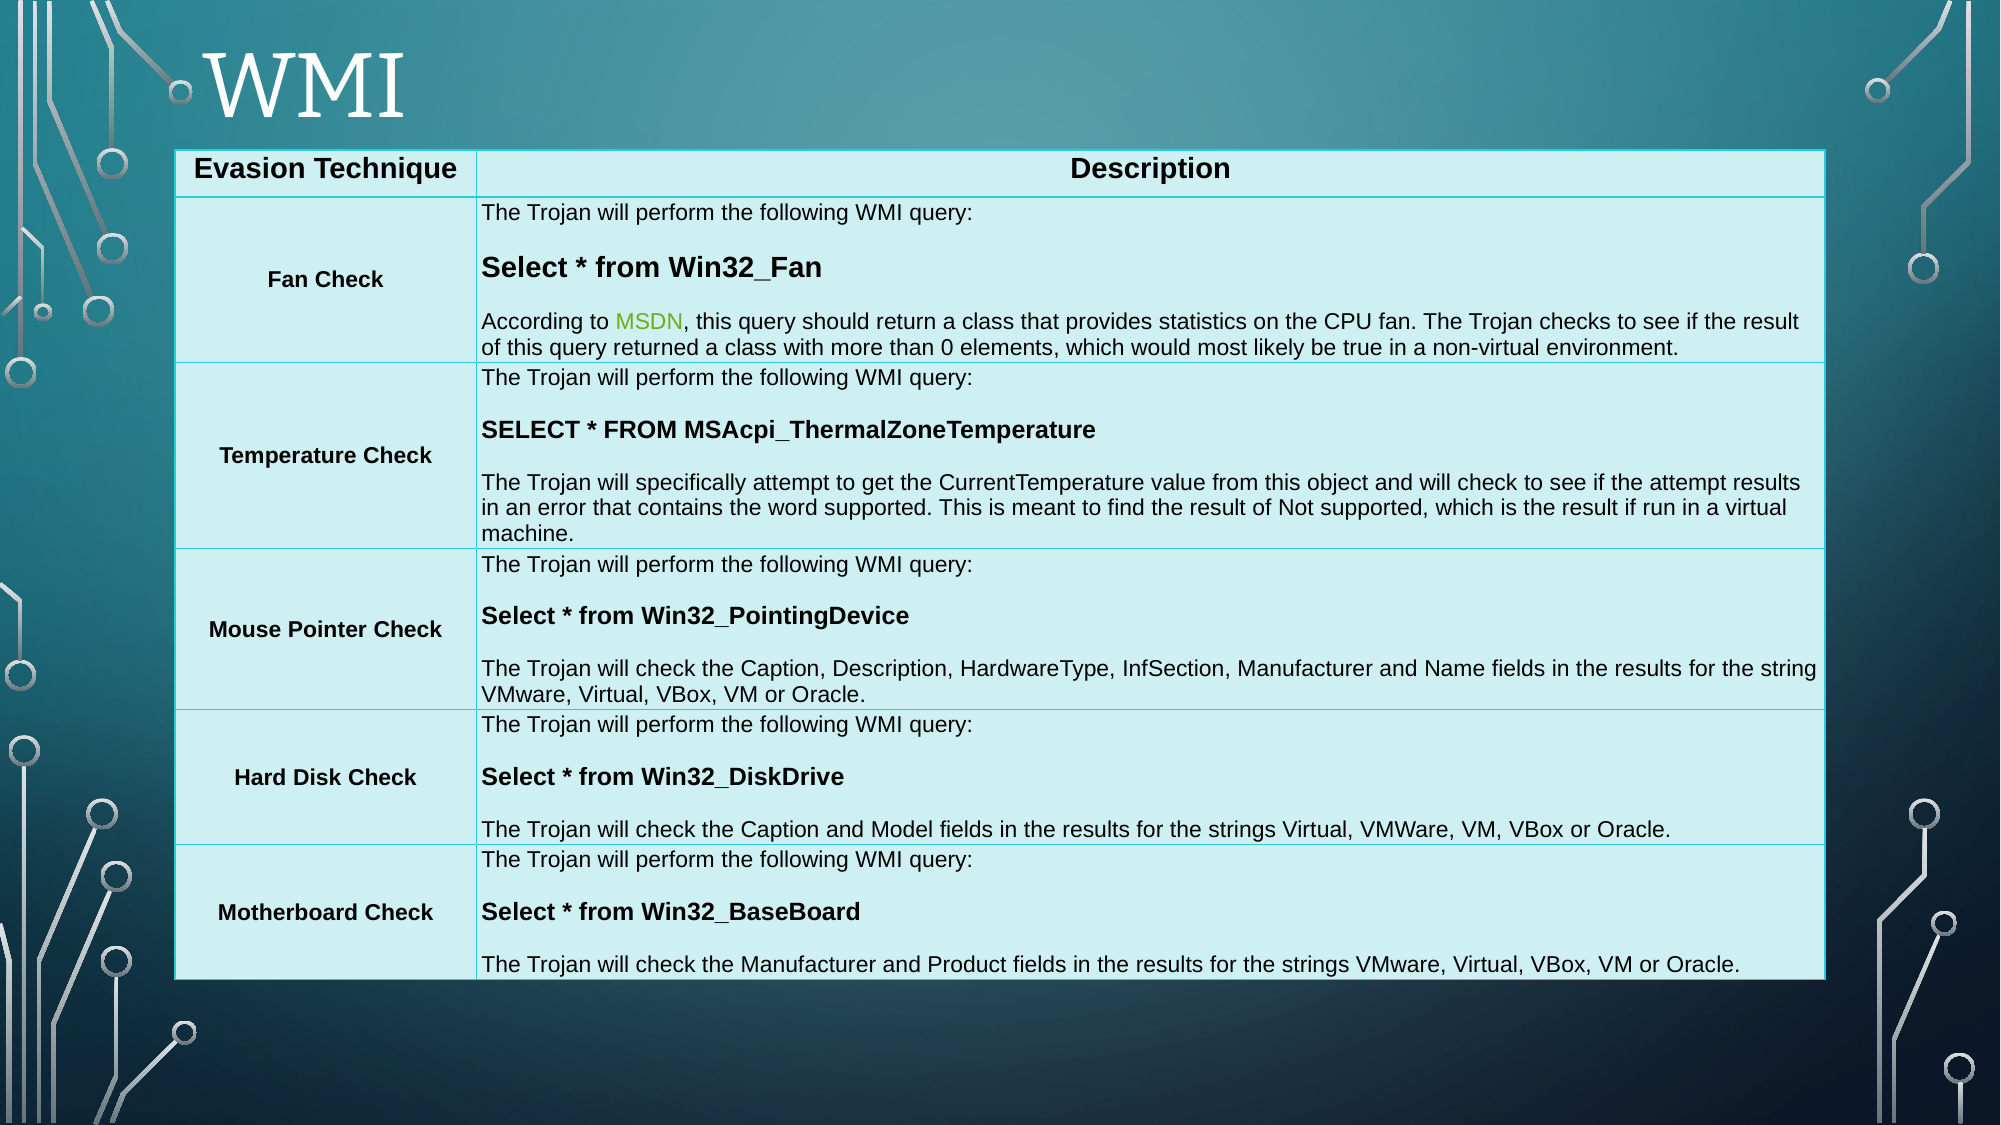

# WMI
| Evasion Technique | Description |
| --- | --- |
| Fan Check | The Trojan will perform the following WMI query:   Select \* from Win32\_Fan   According to MSDN, this query should return a class that provides statistics on the CPU fan. The Trojan checks to see if the result of this query returned a class with more than 0 elements, which would most likely be true in a non-virtual environment. |
| Temperature Check | The Trojan will perform the following WMI query:   SELECT \* FROM MSAcpi\_ThermalZoneTemperature   The Trojan will specifically attempt to get the CurrentTemperature value from this object and will check to see if the attempt results in an error that contains the word supported. This is meant to find the result of Not supported, which is the result if run in a virtual machine. |
| Mouse Pointer Check | The Trojan will perform the following WMI query:   Select \* from Win32\_PointingDevice   The Trojan will check the Caption, Description, HardwareType, InfSection, Manufacturer and Name fields in the results for the string VMware, Virtual, VBox, VM or Oracle. |
| Hard Disk Check | The Trojan will perform the following WMI query:   Select \* from Win32\_DiskDrive   The Trojan will check the Caption and Model fields in the results for the strings Virtual, VMWare, VM, VBox or Oracle. |
| Motherboard Check | The Trojan will perform the following WMI query:   Select \* from Win32\_BaseBoard   The Trojan will check the Manufacturer and Product fields in the results for the strings VMware, Virtual, VBox, VM or Oracle. |